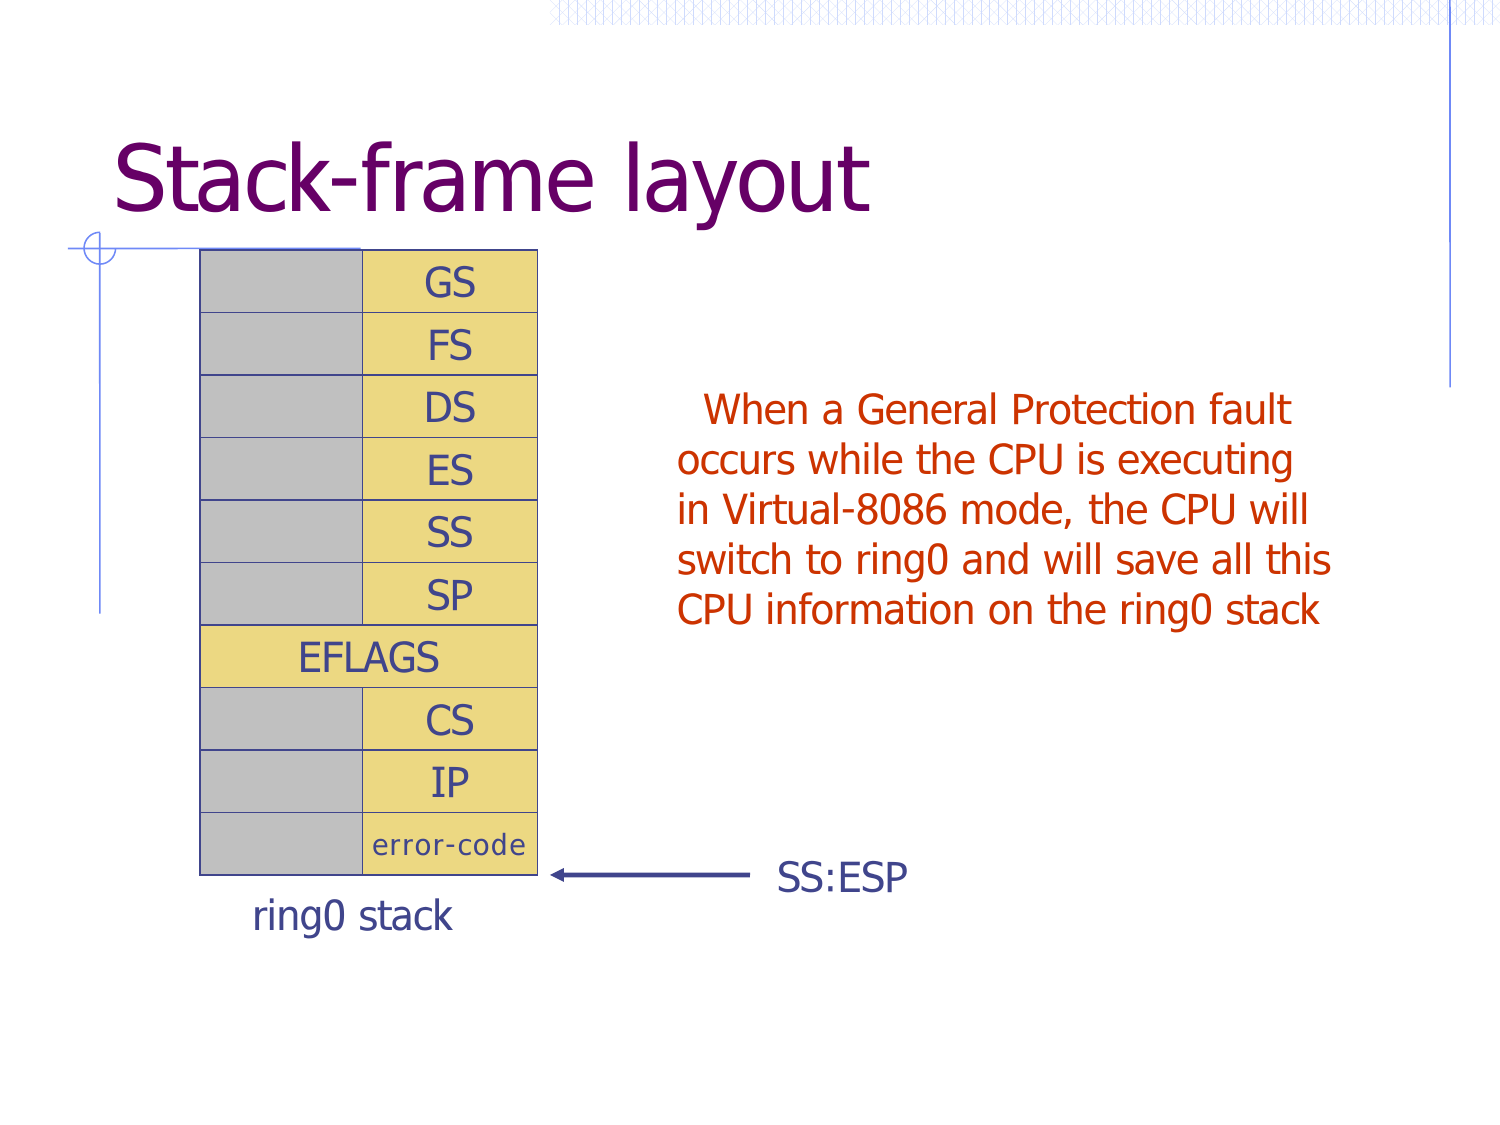

# Stack-frame layout

GS

FS

DS
  When a General Protection fault
occurs while the CPU is executing
in Virtual-8086 mode, the CPU will
switch to ring0 and will save all this
CPU information on the ring0 stack

ES

SS

SP
EFLAGS

CS

IP

error-code
SS:ESP

ring0 stack